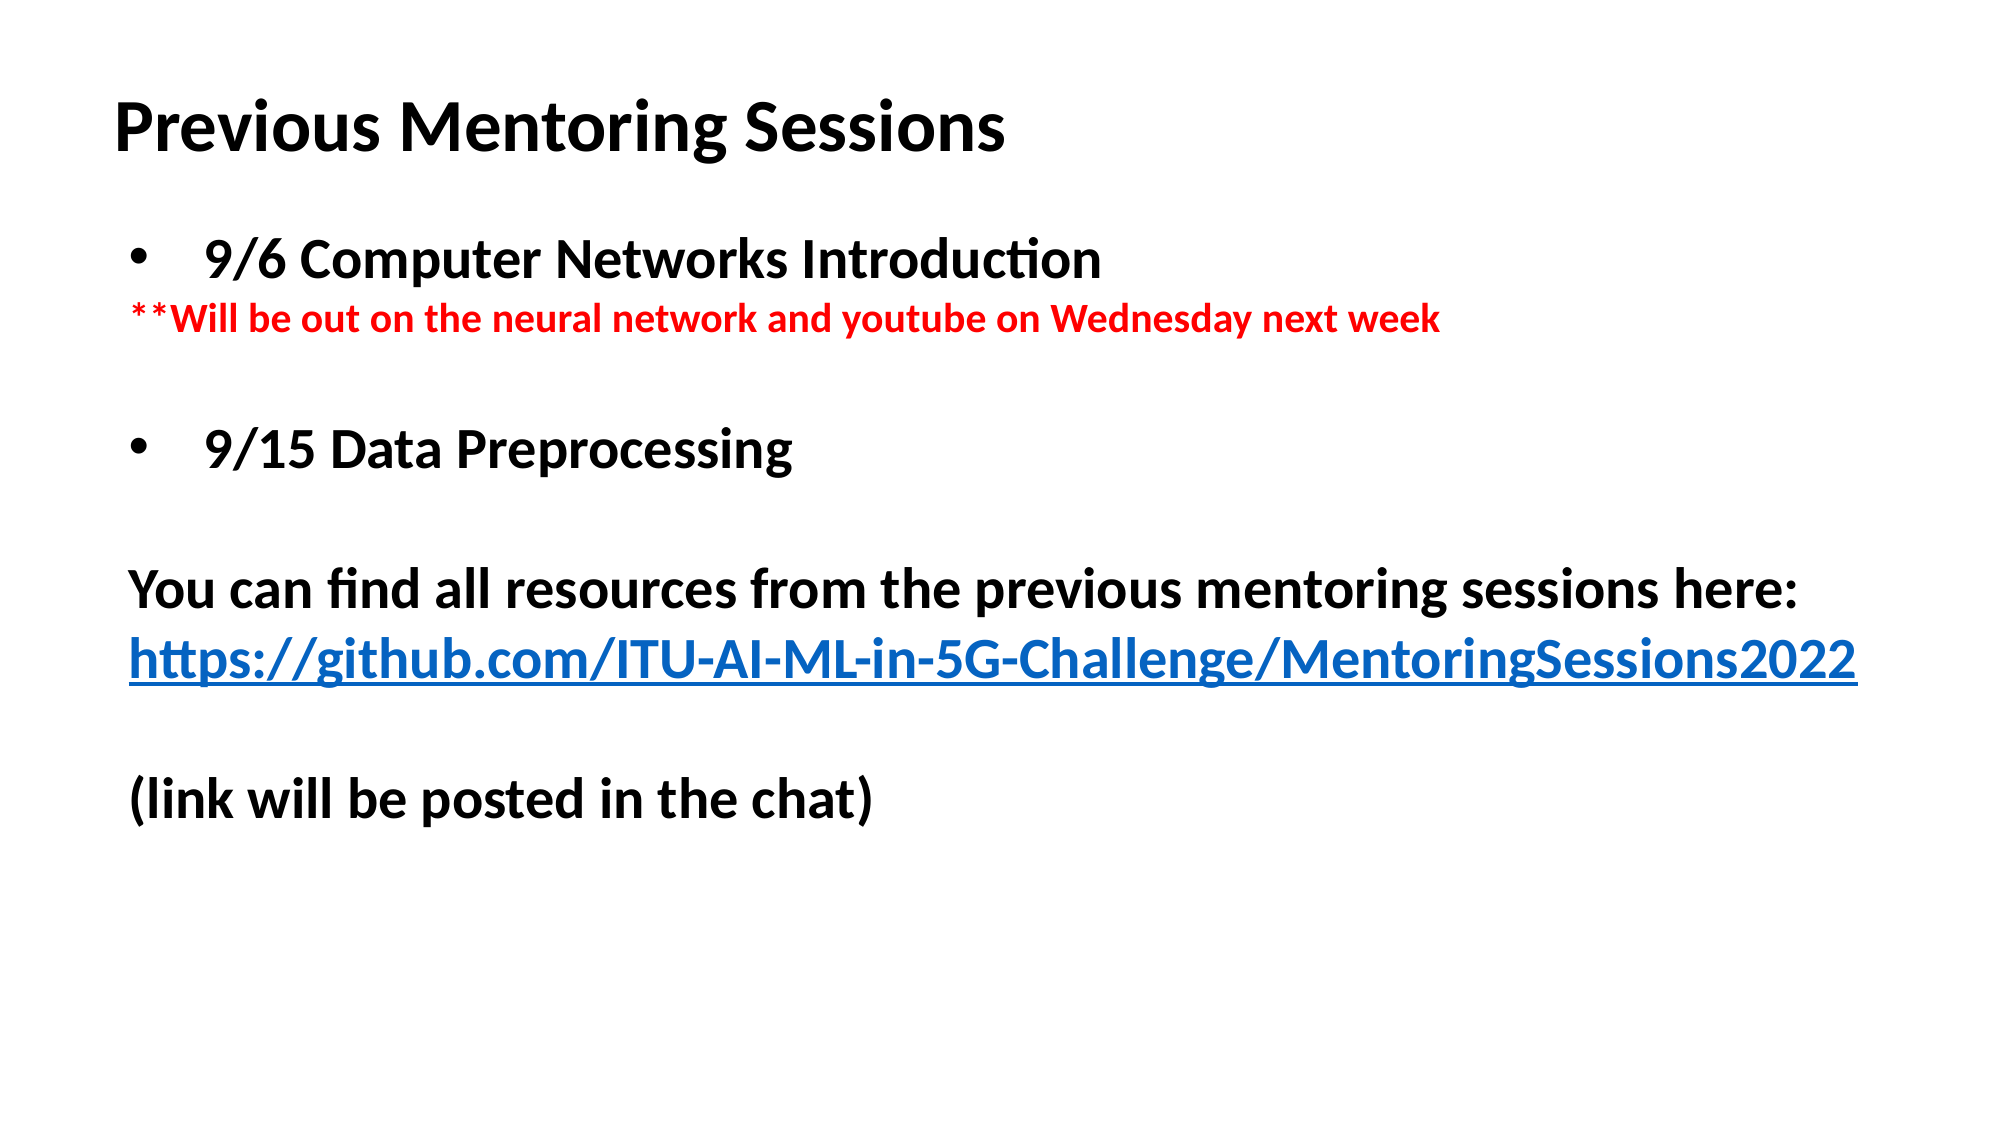

Previous Mentoring Sessions

9/6 Computer Networks Introduction
**Will be out on the neural network and youtube on Wednesday next week

9/15 Data Preprocessing

You can find all resources from the previous mentoring sessions here: https://github.com/ITU-AI-ML-in-5G-Challenge/MentoringSessions2022

(link will be posted in the chat)